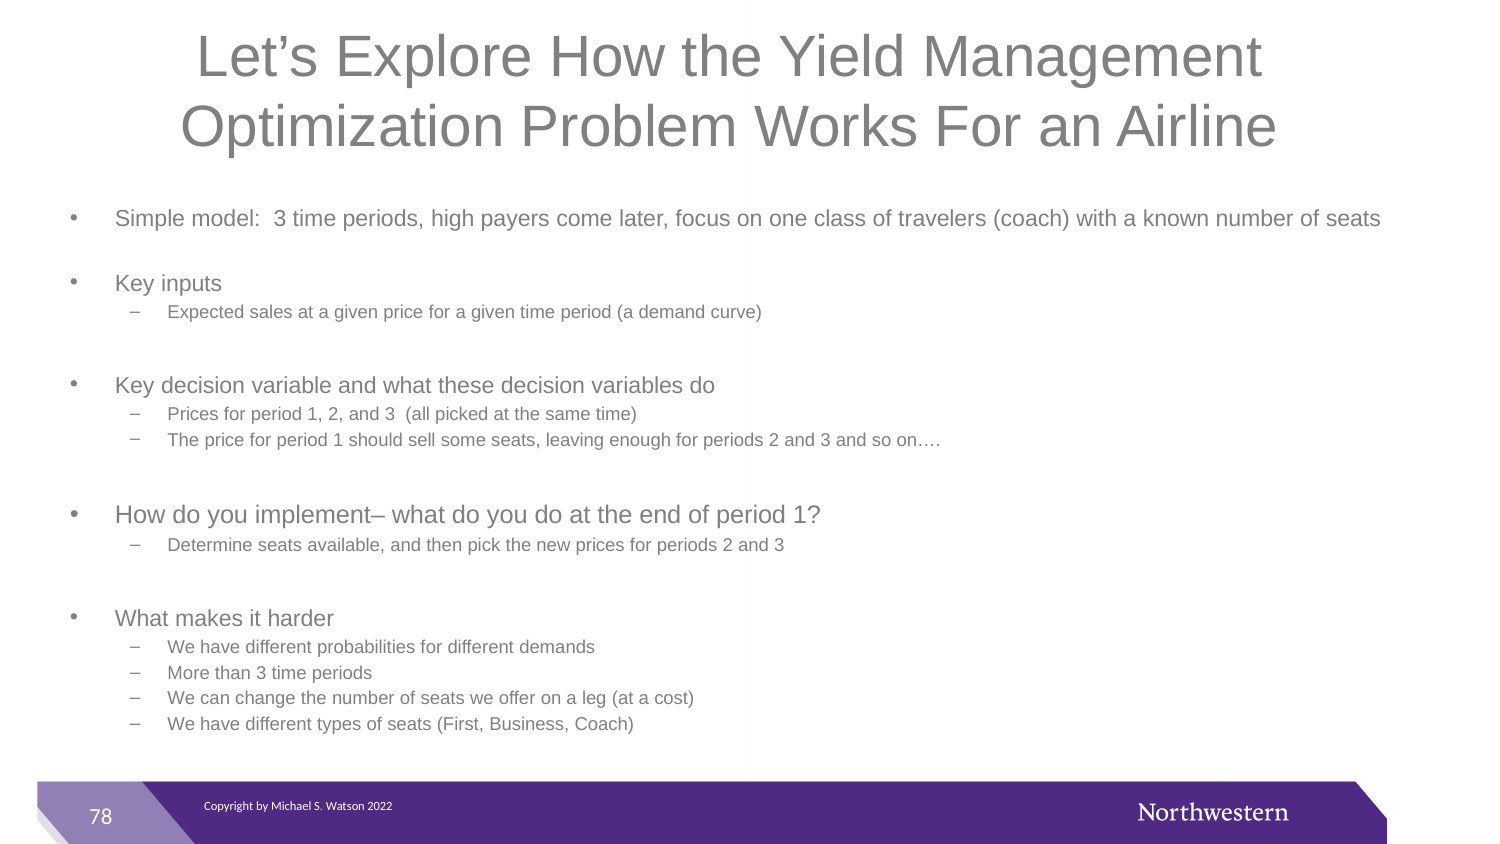

# Let’s Explore How the Yield Management Optimization Problem Works For an Airline
Simple model:  3 time periods, high payers come later, focus on one class of travelers (coach) with a known number of seats

Key inputs
Expected sales at a given price for a given time period (a demand curve)

Key decision variable and what these decision variables do
Prices for period 1, 2, and 3  (all picked at the same time)
The price for period 1 should sell some seats, leaving enough for periods 2 and 3 and so on….

How do you implement– what do you do at the end of period 1?
Determine seats available, and then pick the new prices for periods 2 and 3

What makes it harder
We have different probabilities for different demands
More than 3 time periods
We can change the number of seats we offer on a leg (at a cost)
We have different types of seats (First, Business, Coach)